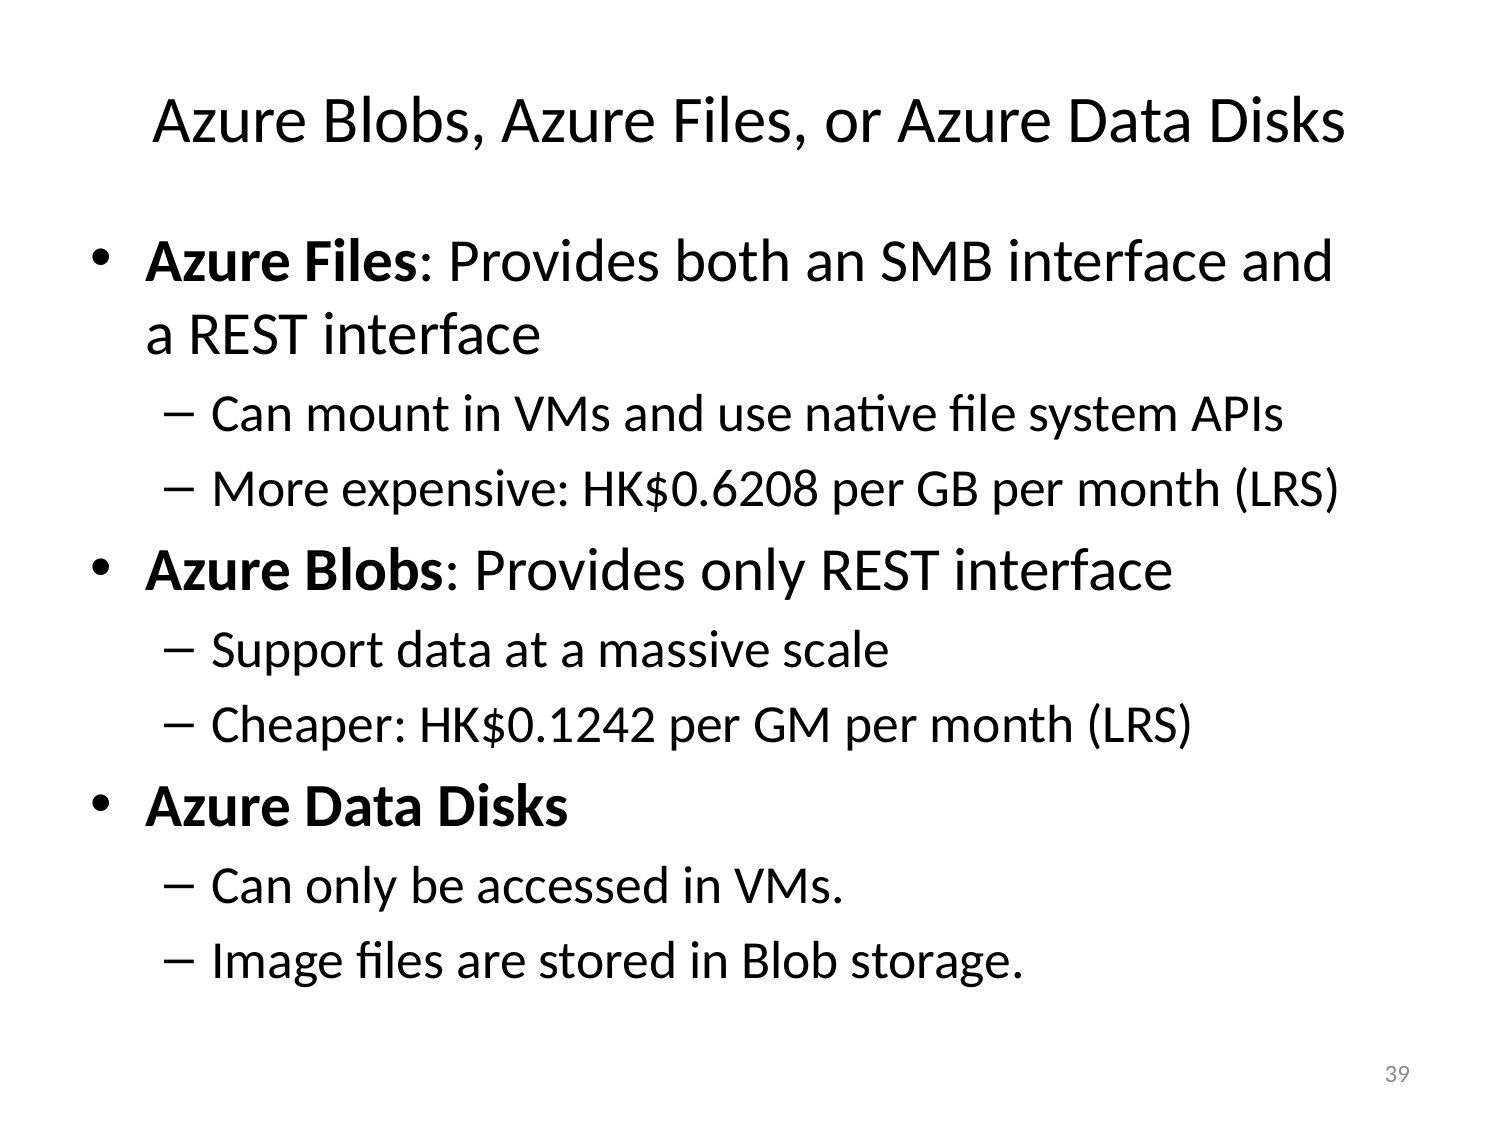

# Azure Blobs, Azure Files, or Azure Data Disks
Azure Files: Provides both an SMB interface and a REST interface
Can mount in VMs and use native file system APIs
More expensive: HK$0.6208 per GB per month (LRS)
Azure Blobs: Provides only REST interface
Support data at a massive scale
Cheaper: HK$0.1242 per GM per month (LRS)
Azure Data Disks
Can only be accessed in VMs.
Image files are stored in Blob storage.
39